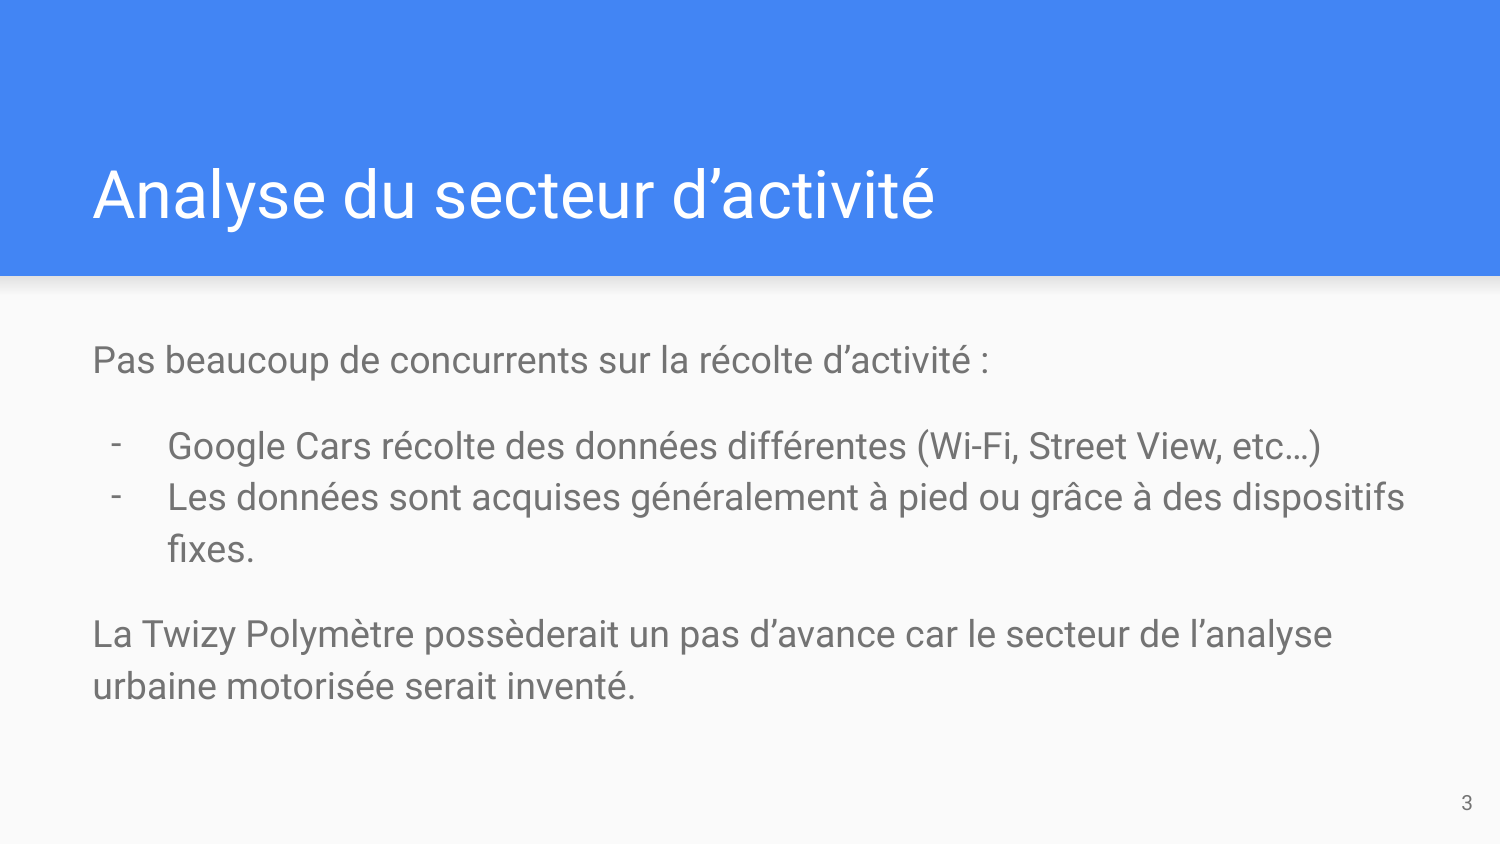

# Analyse du secteur d’activité
Pas beaucoup de concurrents sur la récolte d’activité :
Google Cars récolte des données différentes (Wi-Fi, Street View, etc…)
Les données sont acquises généralement à pied ou grâce à des dispositifs fixes.
La Twizy Polymètre possèderait un pas d’avance car le secteur de l’analyse urbaine motorisée serait inventé.
3